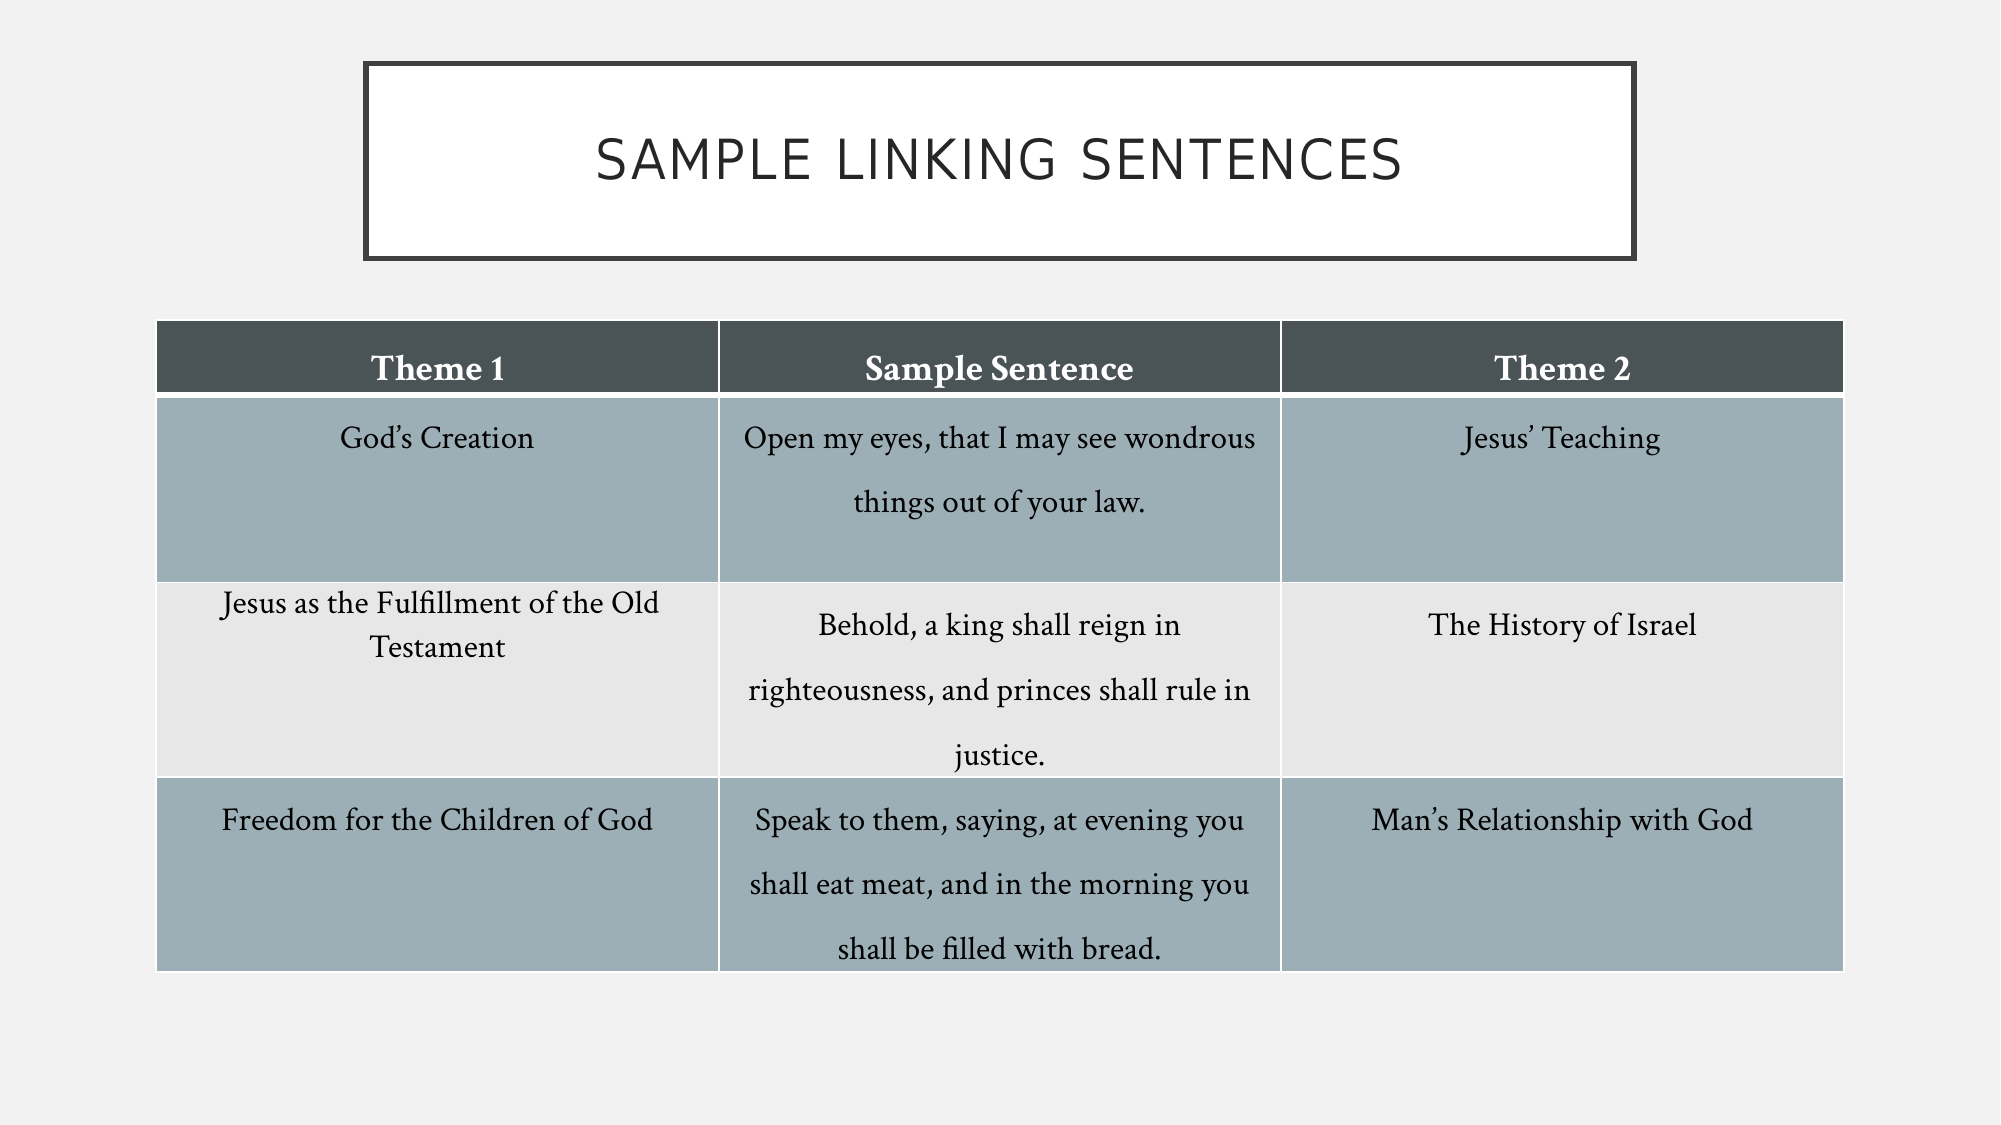

# Sample Linking Sentences
| Theme 1 | Sample Sentence | Theme 2 |
| --- | --- | --- |
| God’s Creation | Open my eyes, that I may see wondrous things out of your law. | Jesus’ Teaching |
| Jesus as the Fulfillment of the Old Testament | Behold, a king shall reign in righteousness, and princes shall rule in justice. | The History of Israel |
| Freedom for the Children of God | Speak to them, saying, at evening you shall eat meat, and in the morning you shall be filled with bread. | Man’s Relationship with God |